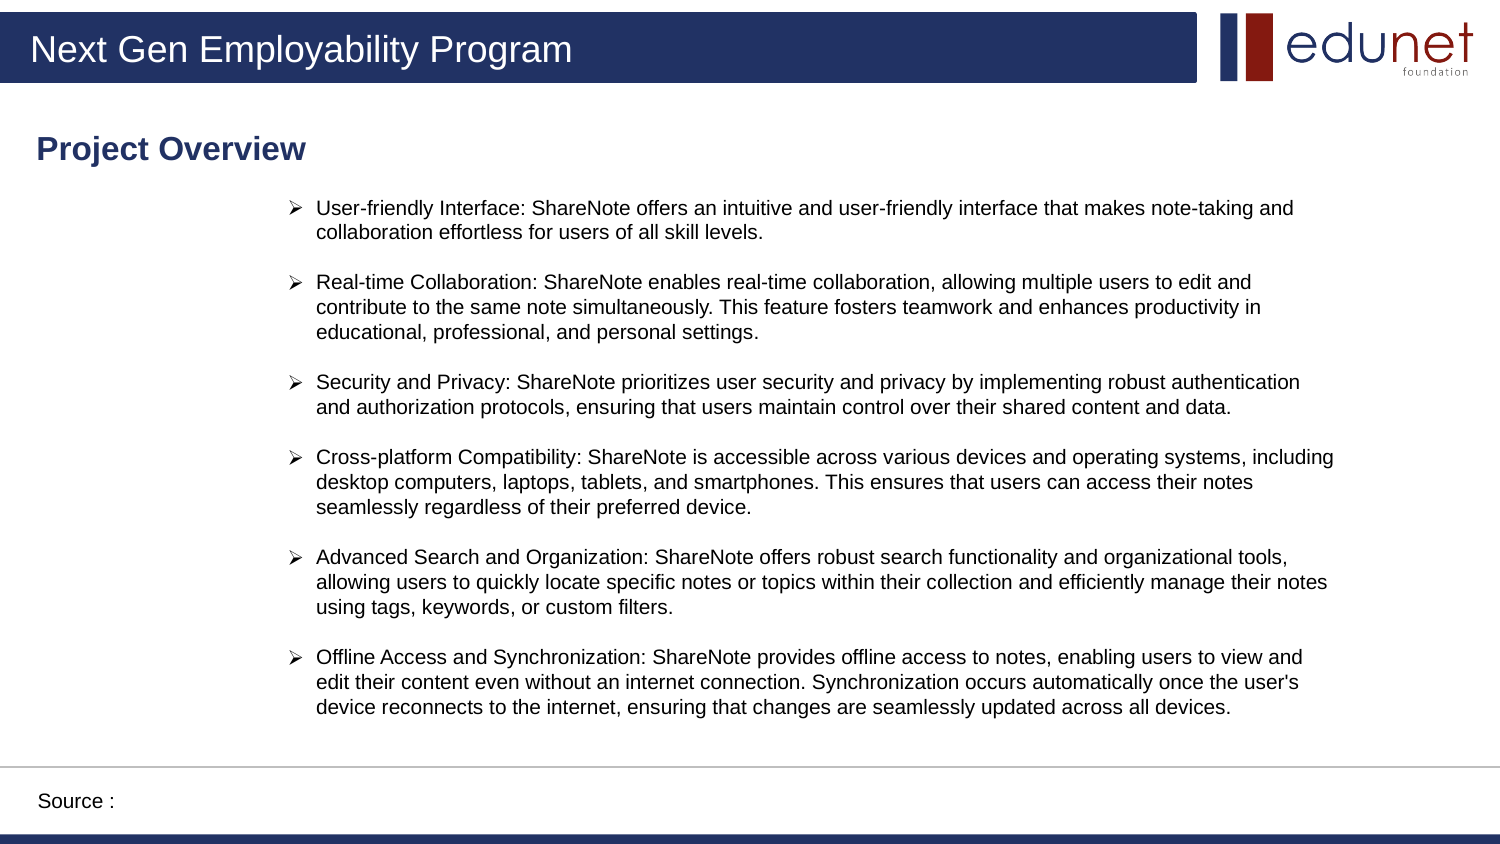

# Project Overview
User-friendly Interface: ShareNote offers an intuitive and user-friendly interface that makes note-taking and collaboration effortless for users of all skill levels.

Real-time Collaboration: ShareNote enables real-time collaboration, allowing multiple users to edit and contribute to the same note simultaneously. This feature fosters teamwork and enhances productivity in educational, professional, and personal settings.

Security and Privacy: ShareNote prioritizes user security and privacy by implementing robust authentication and authorization protocols, ensuring that users maintain control over their shared content and data.

Cross-platform Compatibility: ShareNote is accessible across various devices and operating systems, including desktop computers, laptops, tablets, and smartphones. This ensures that users can access their notes seamlessly regardless of their preferred device.

Advanced Search and Organization: ShareNote offers robust search functionality and organizational tools, allowing users to quickly locate specific notes or topics within their collection and efficiently manage their notes using tags, keywords, or custom filters.

Offline Access and Synchronization: ShareNote provides offline access to notes, enabling users to view and edit their content even without an internet connection. Synchronization occurs automatically once the user's device reconnects to the internet, ensuring that changes are seamlessly updated across all devices.
Source :